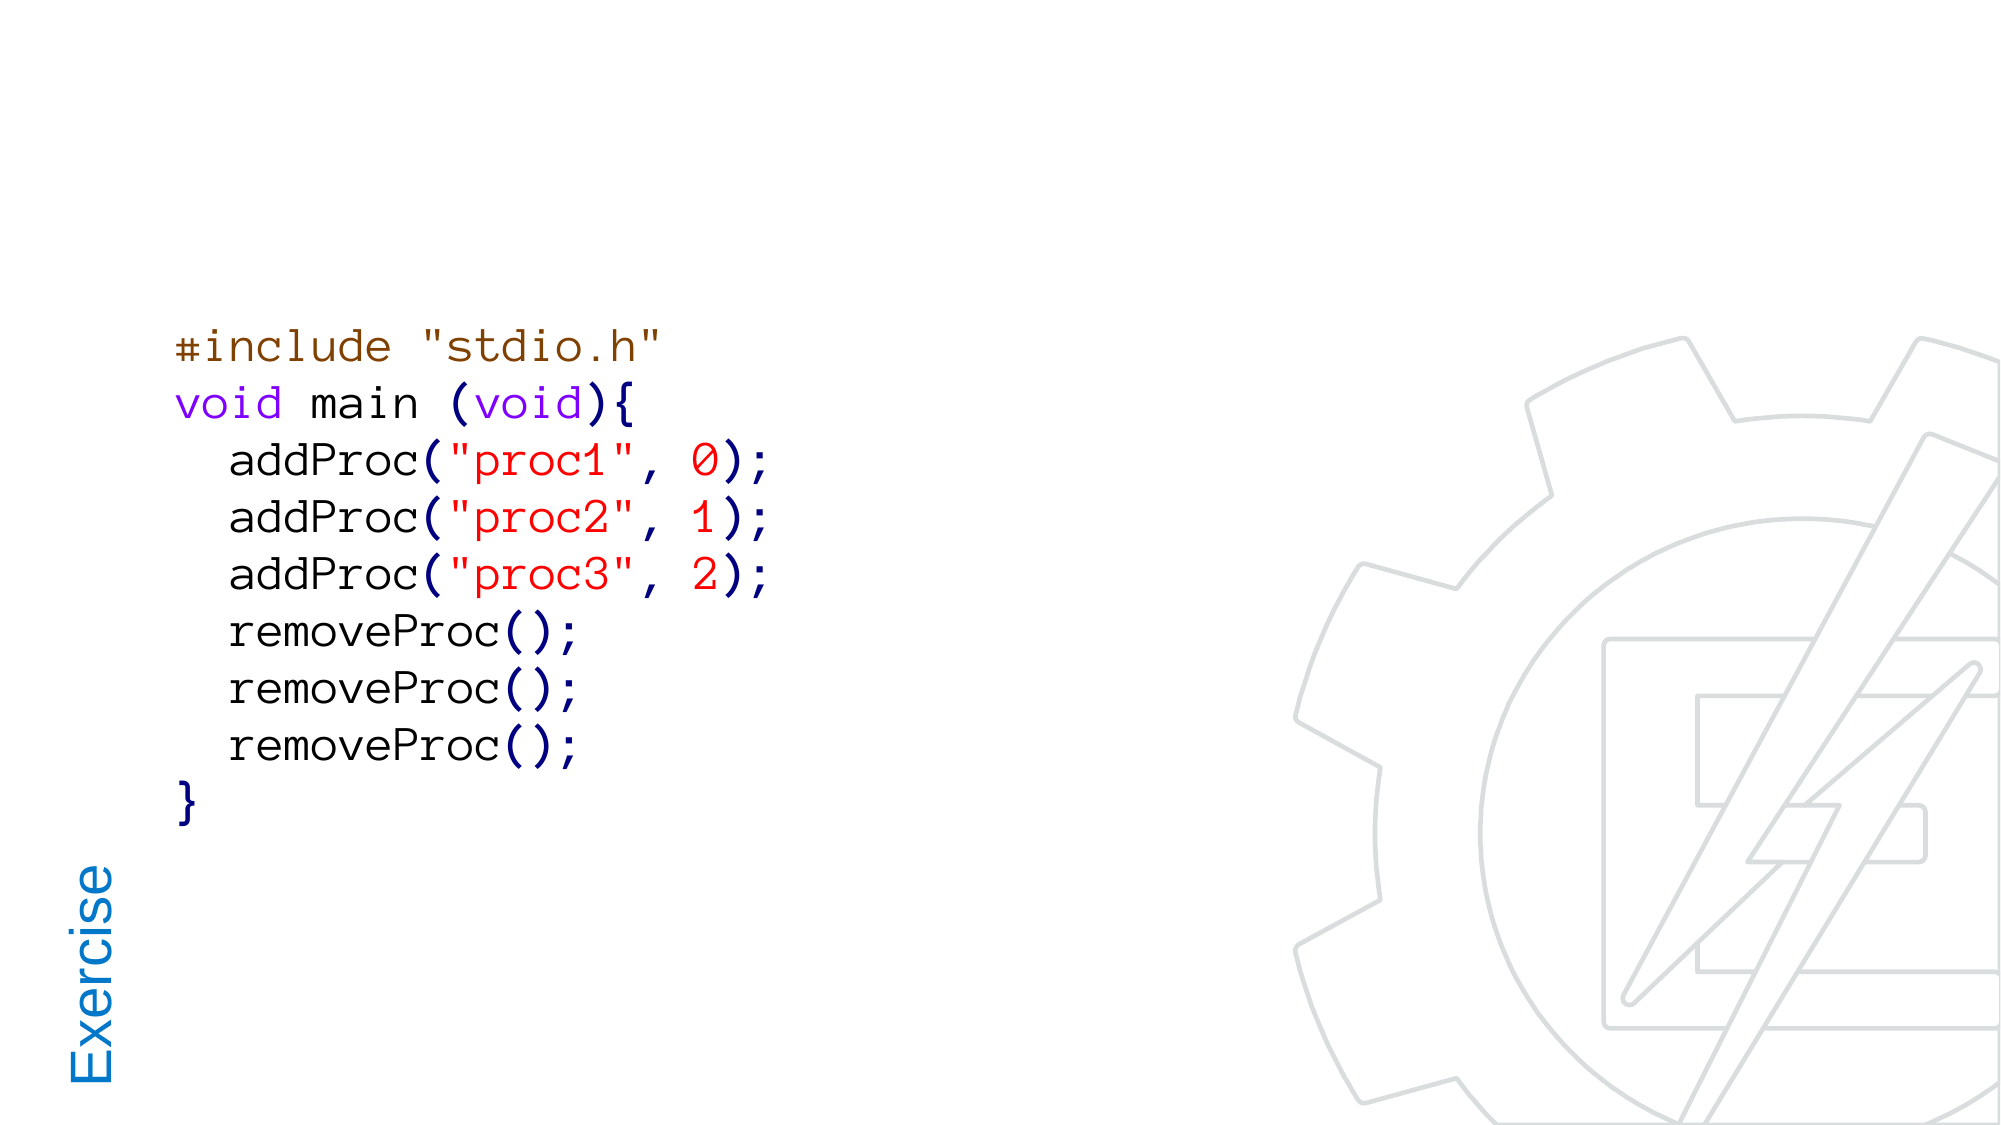

#include "stdio.h"
void main (void){
  addProc("proc1", 0);
  addProc("proc2", 1);
  addProc("proc3", 2);
  removeProc();
  removeProc();
  removeProc();
}
# Exercise